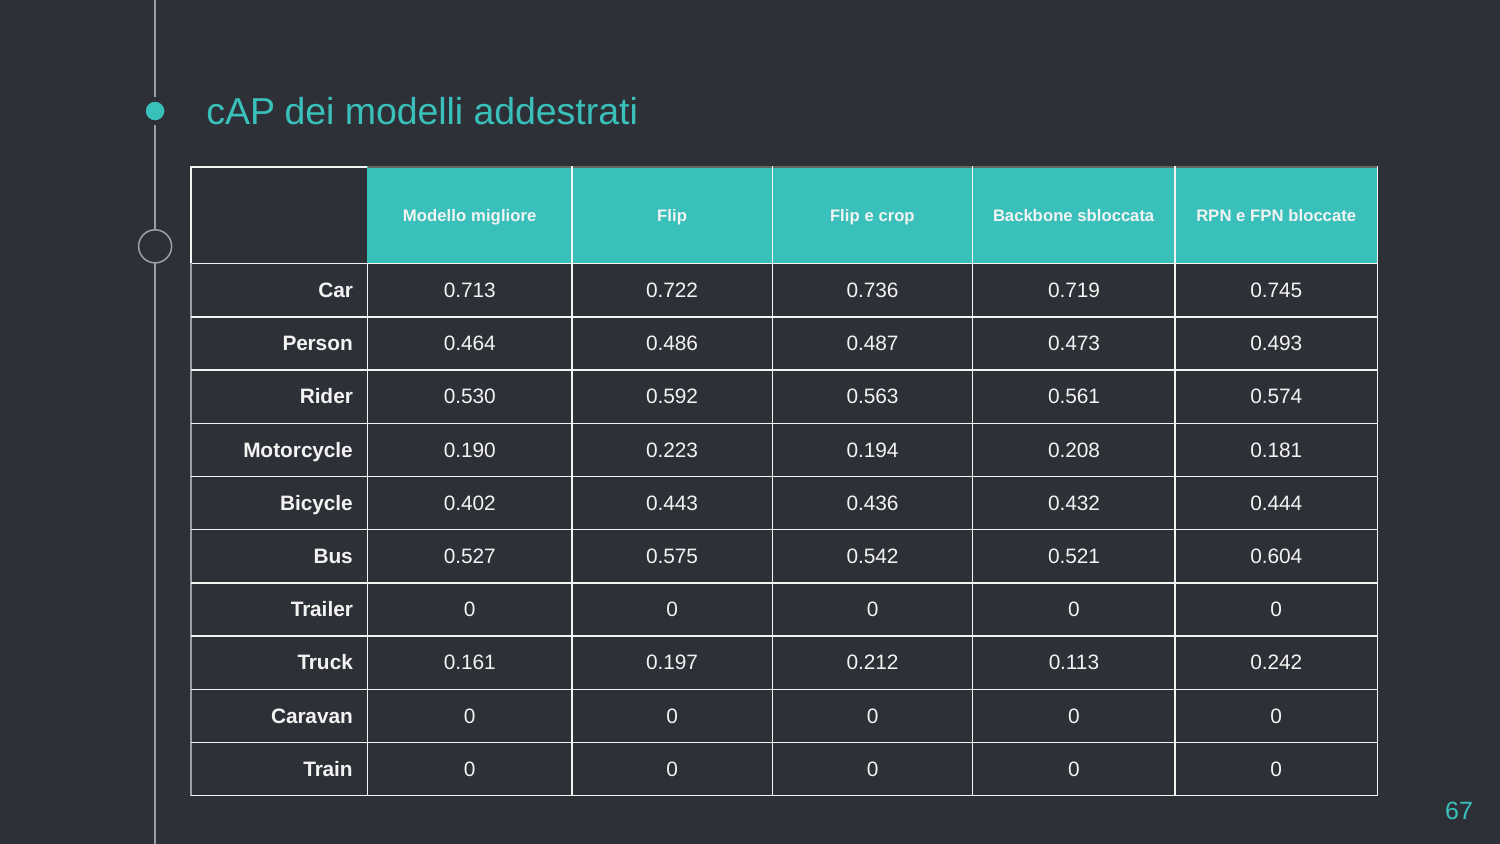

# cAP dei modelli addestrati
|  | Modello migliore | Flip | Flip e crop | Backbone sbloccata | RPN e FPN bloccate |
| --- | --- | --- | --- | --- | --- |
| Car | 0.713 | 0.722 | 0.736 | 0.719 | 0.745 |
| Person | 0.464 | 0.486 | 0.487 | 0.473 | 0.493 |
| Rider | 0.530 | 0.592 | 0.563 | 0.561 | 0.574 |
| Motorcycle | 0.190 | 0.223 | 0.194 | 0.208 | 0.181 |
| Bicycle | 0.402 | 0.443 | 0.436 | 0.432 | 0.444 |
| Bus | 0.527 | 0.575 | 0.542 | 0.521 | 0.604 |
| Trailer | 0 | 0 | 0 | 0 | 0 |
| Truck | 0.161 | 0.197 | 0.212 | 0.113 | 0.242 |
| Caravan | 0 | 0 | 0 | 0 | 0 |
| Train | 0 | 0 | 0 | 0 | 0 |
67